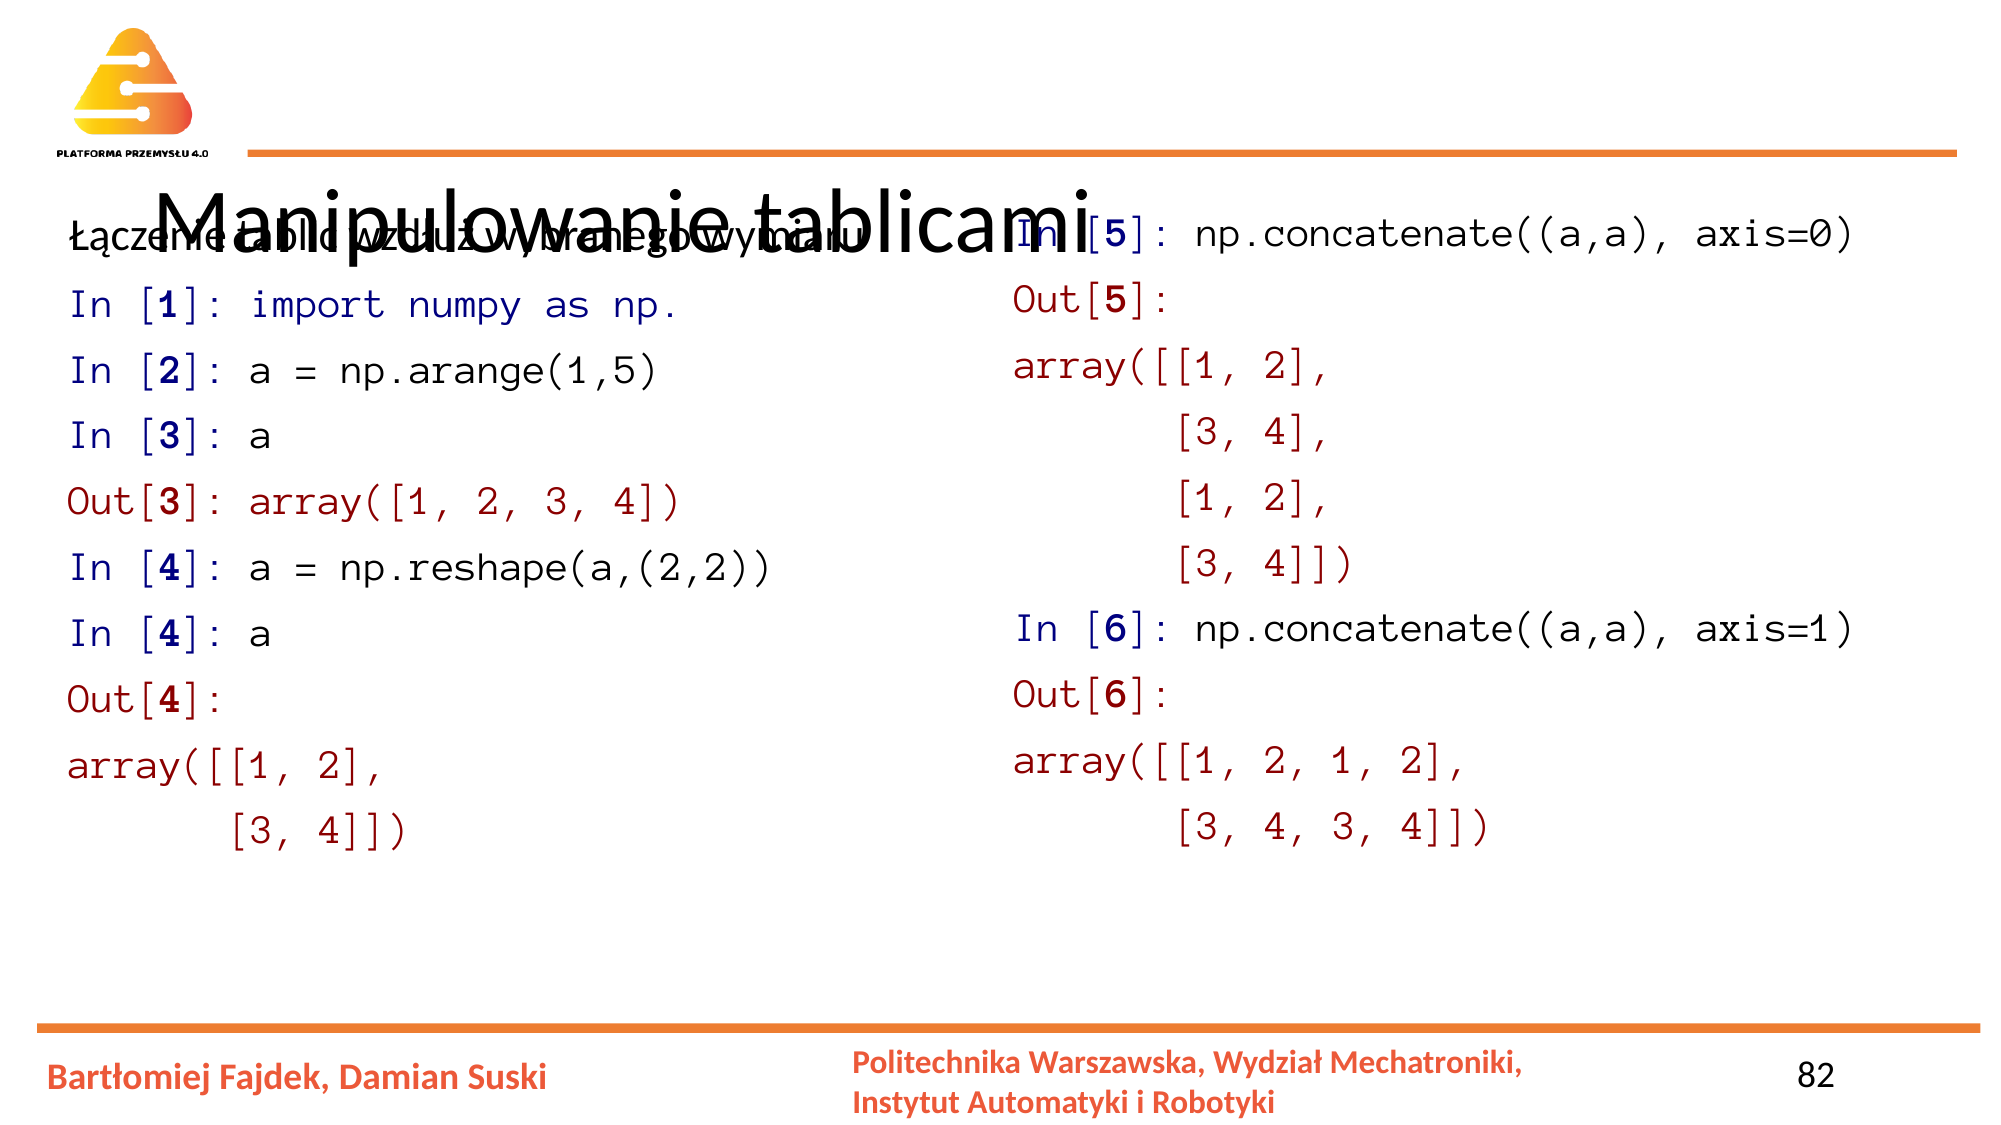

# Manipulowanie tablicami
Łączenie tablic wzdłuż wybranego wymiaru
In [1]: import numpy as np.
In [2]: a = np.arange(1,5)
In [3]: a
Out[3]: array([1, 2, 3, 4])
In [4]: a = np.reshape(a,(2,2))
In [4]: a
Out[4]:
array([[1, 2],
       [3, 4]])

In [5]: np.concatenate((a,a), axis=0)
Out[5]:
array([[1, 2],
       [3, 4],
       [1, 2],
       [3, 4]])
In [6]: np.concatenate((a,a), axis=1)
Out[6]:
array([[1, 2, 1, 2],
       [3, 4, 3, 4]])

82